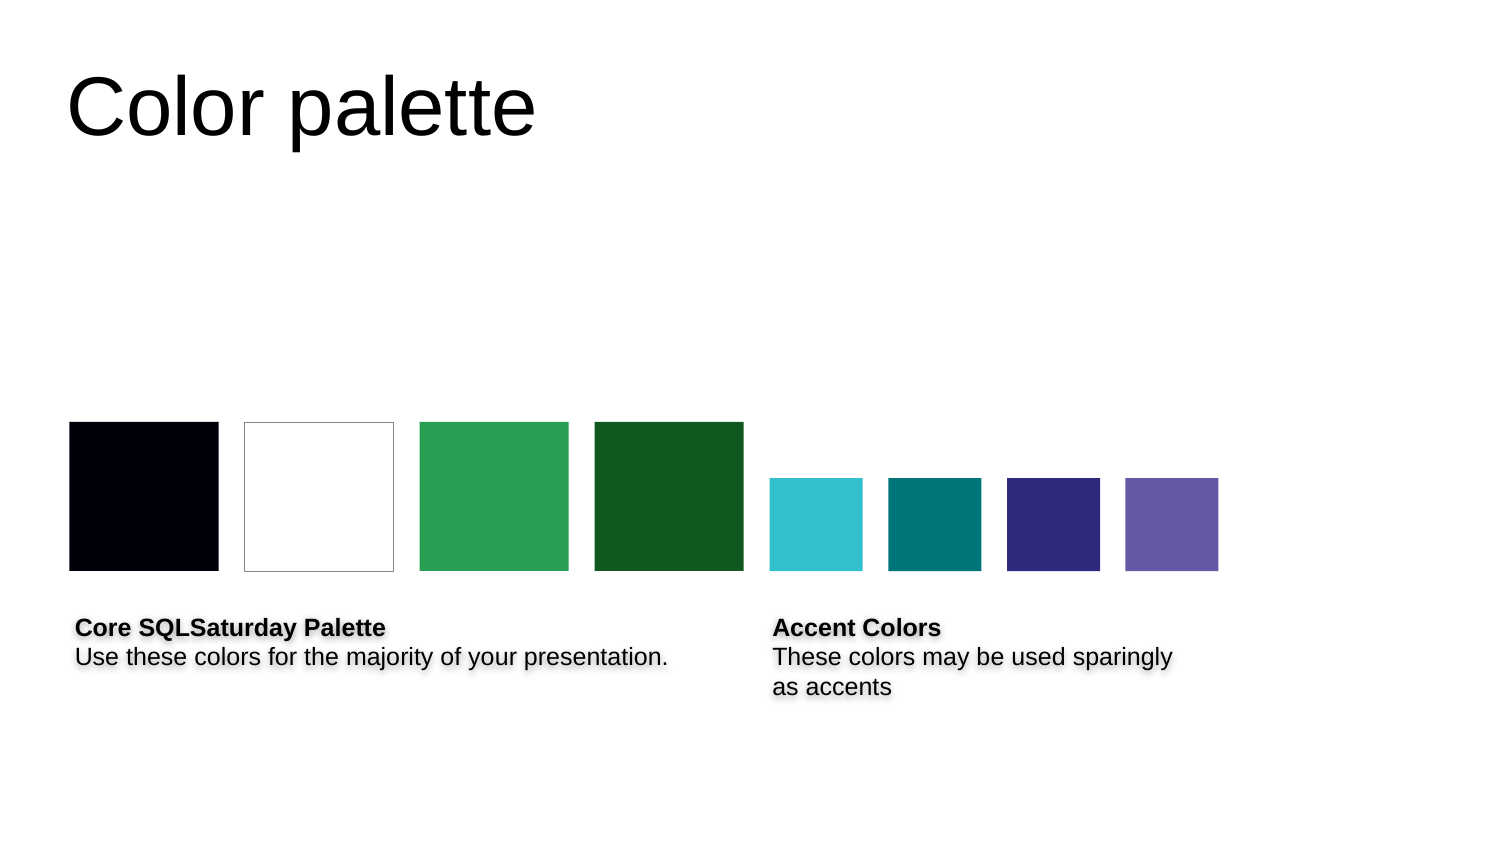

# Color palette

Core SQLSaturday Palette
Use these colors for the majority of your presentation.
Accent Colors
These colors may be used sparingly as accents